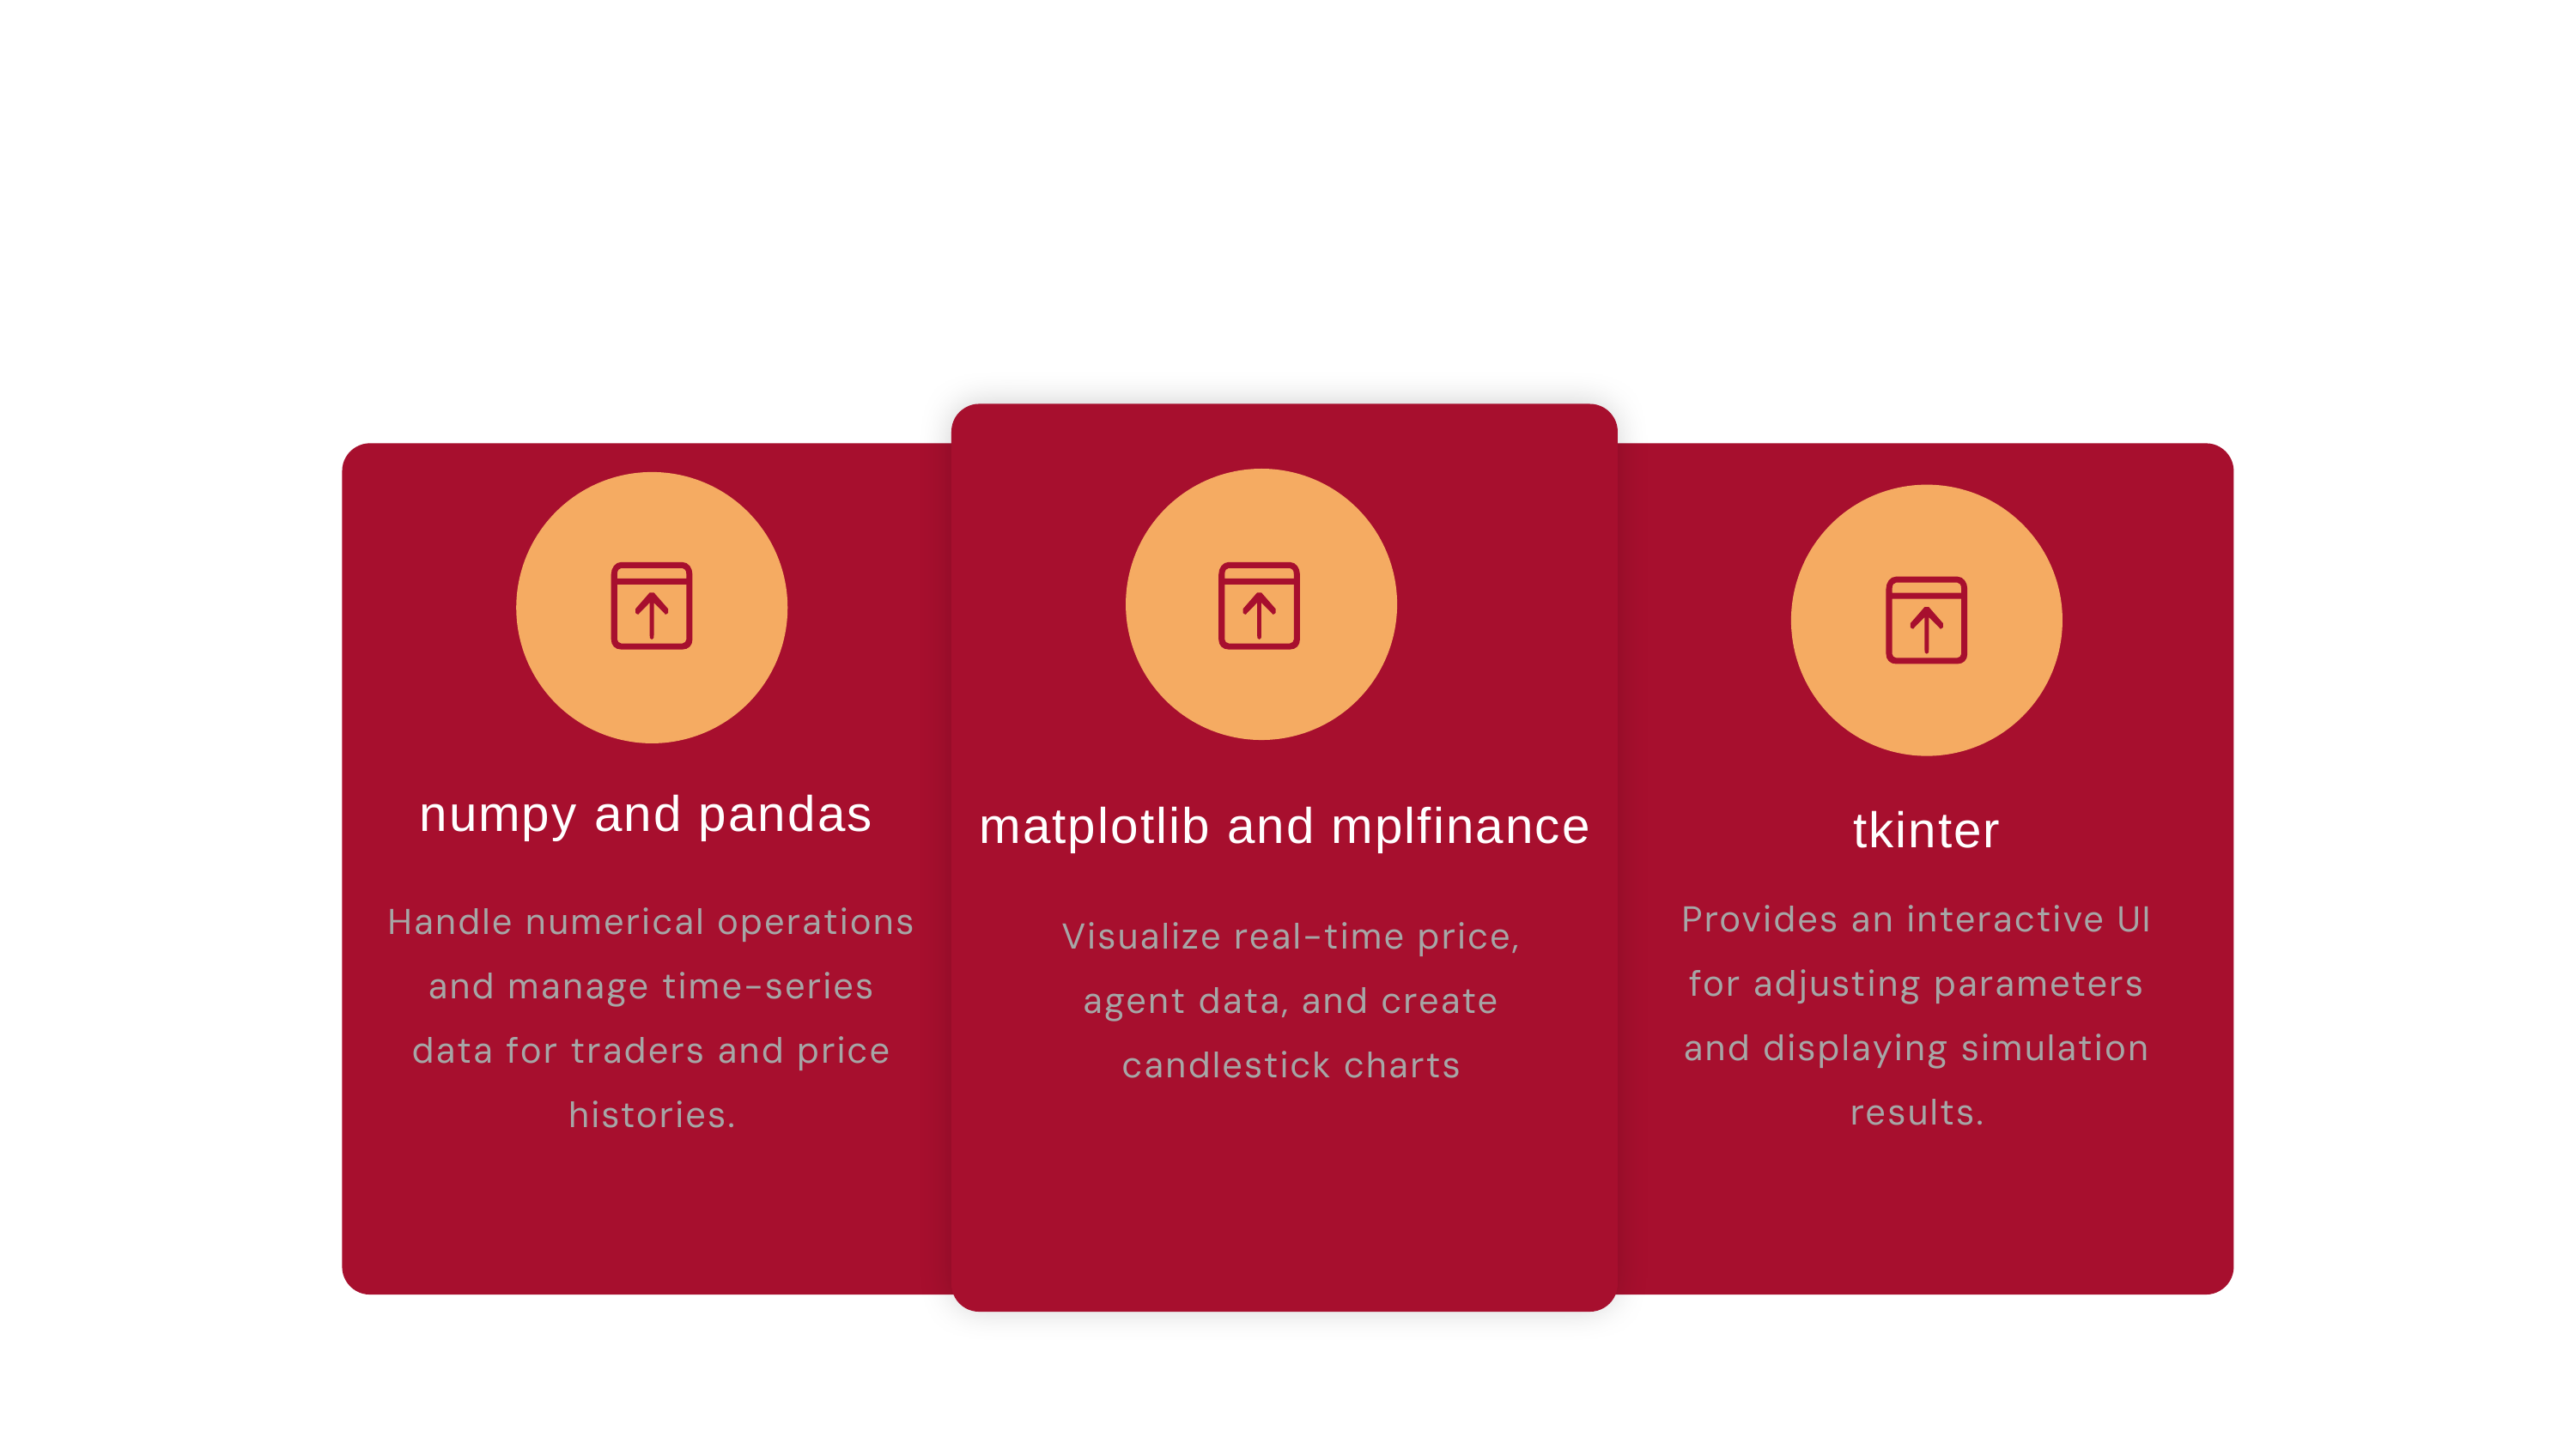

Handle numerical operations and manage time-series data for traders and price histories.

numpy and pandas
matplotlib and mplfinance
tkinter
Provides an interactive UI for adjusting parameters and displaying simulation results.
Handle numerical operations and manage time-series data for traders and price histories.
Visualize real-time price, agent data, and create candlestick charts